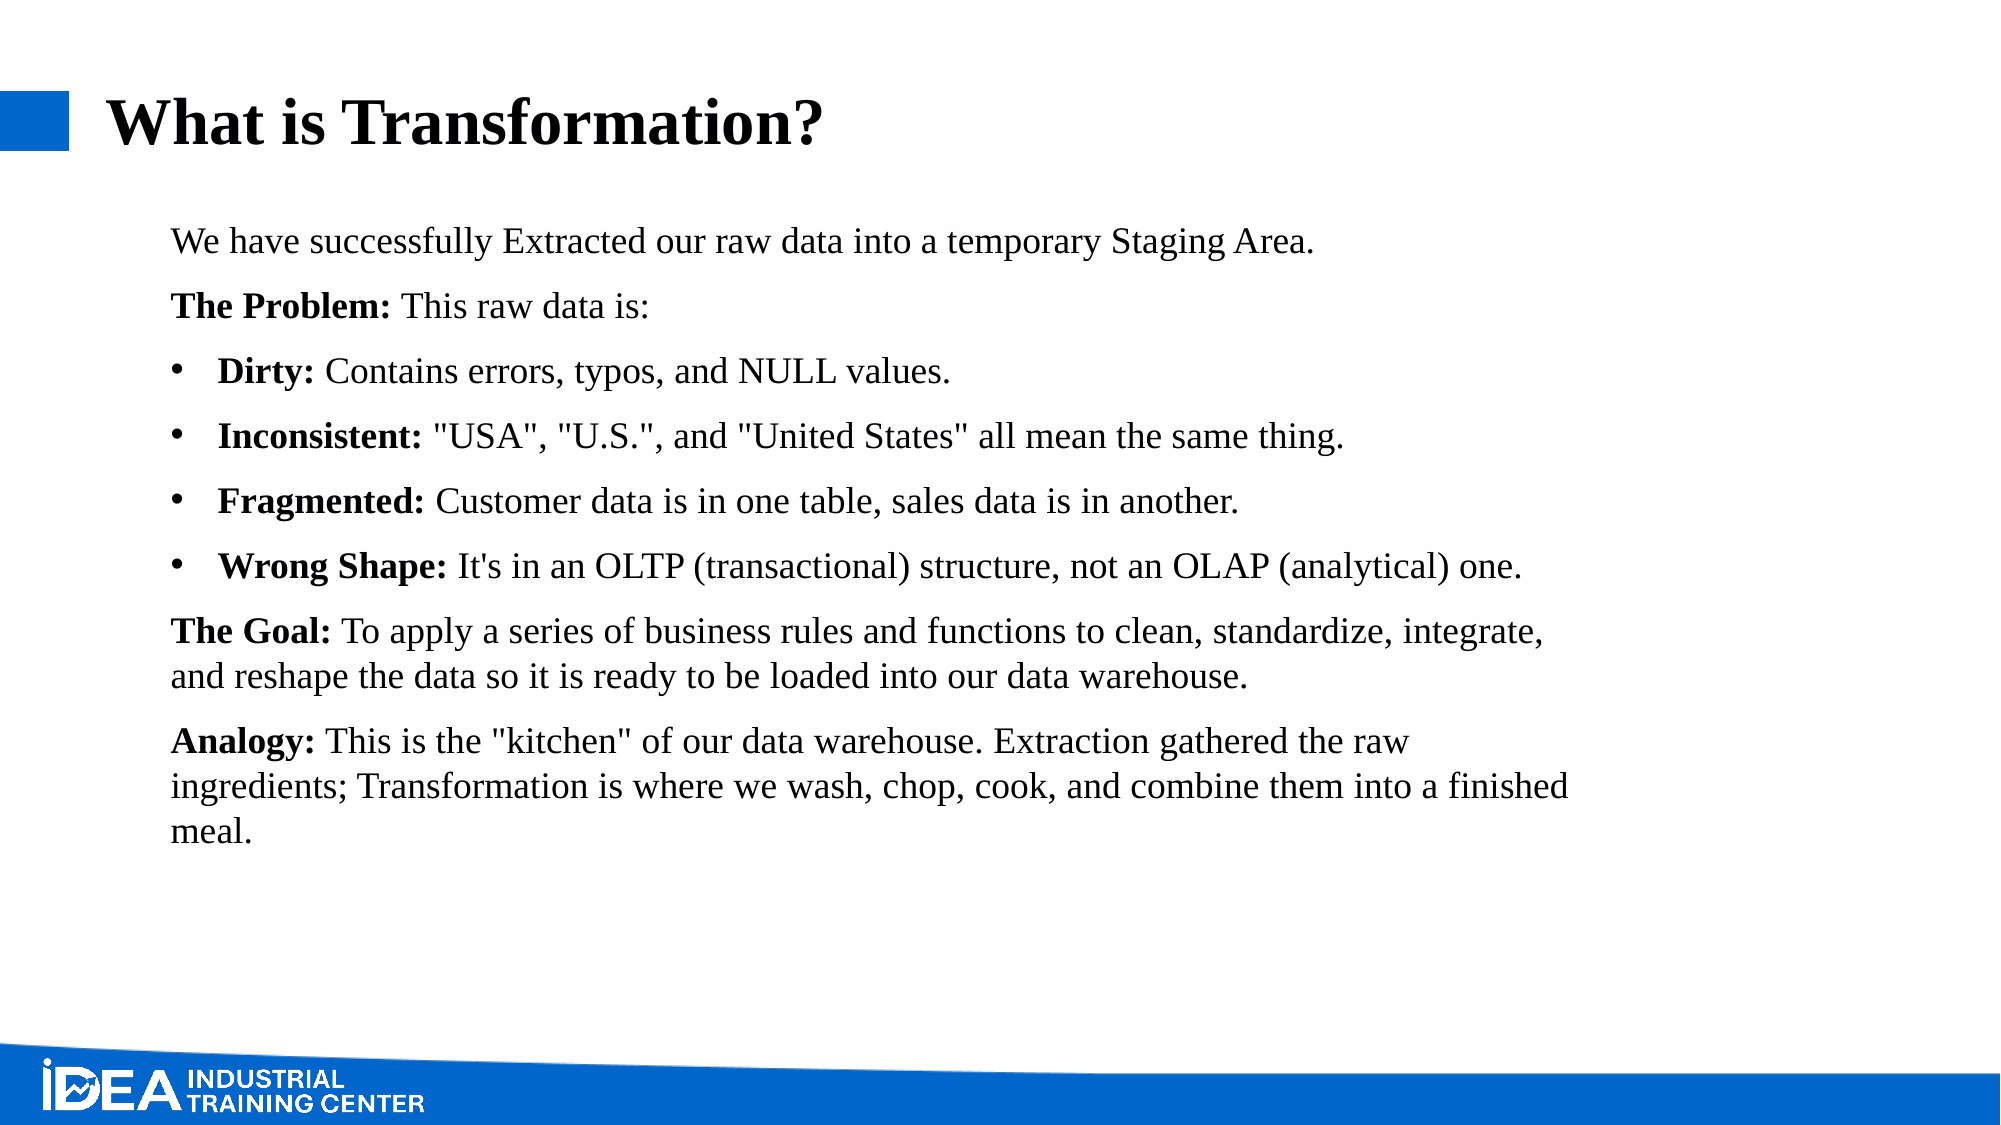

# What is Transformation?
We have successfully Extracted our raw data into a temporary Staging Area.

The Problem: This raw data is:

Dirty: Contains errors, typos, and NULL values.

Inconsistent: "USA", "U.S.", and "United States" all mean the same thing.

Fragmented: Customer data is in one table, sales data is in another.

Wrong Shape: It's in an OLTP (transactional) structure, not an OLAP (analytical) one.

The Goal: To apply a series of business rules and functions to clean, standardize, integrate, and reshape the data so it is ready to be loaded into our data warehouse.

Analogy: This is the "kitchen" of our data warehouse. Extraction gathered the raw ingredients; Transformation is where we wash, chop, cook, and combine them into a finished meal.